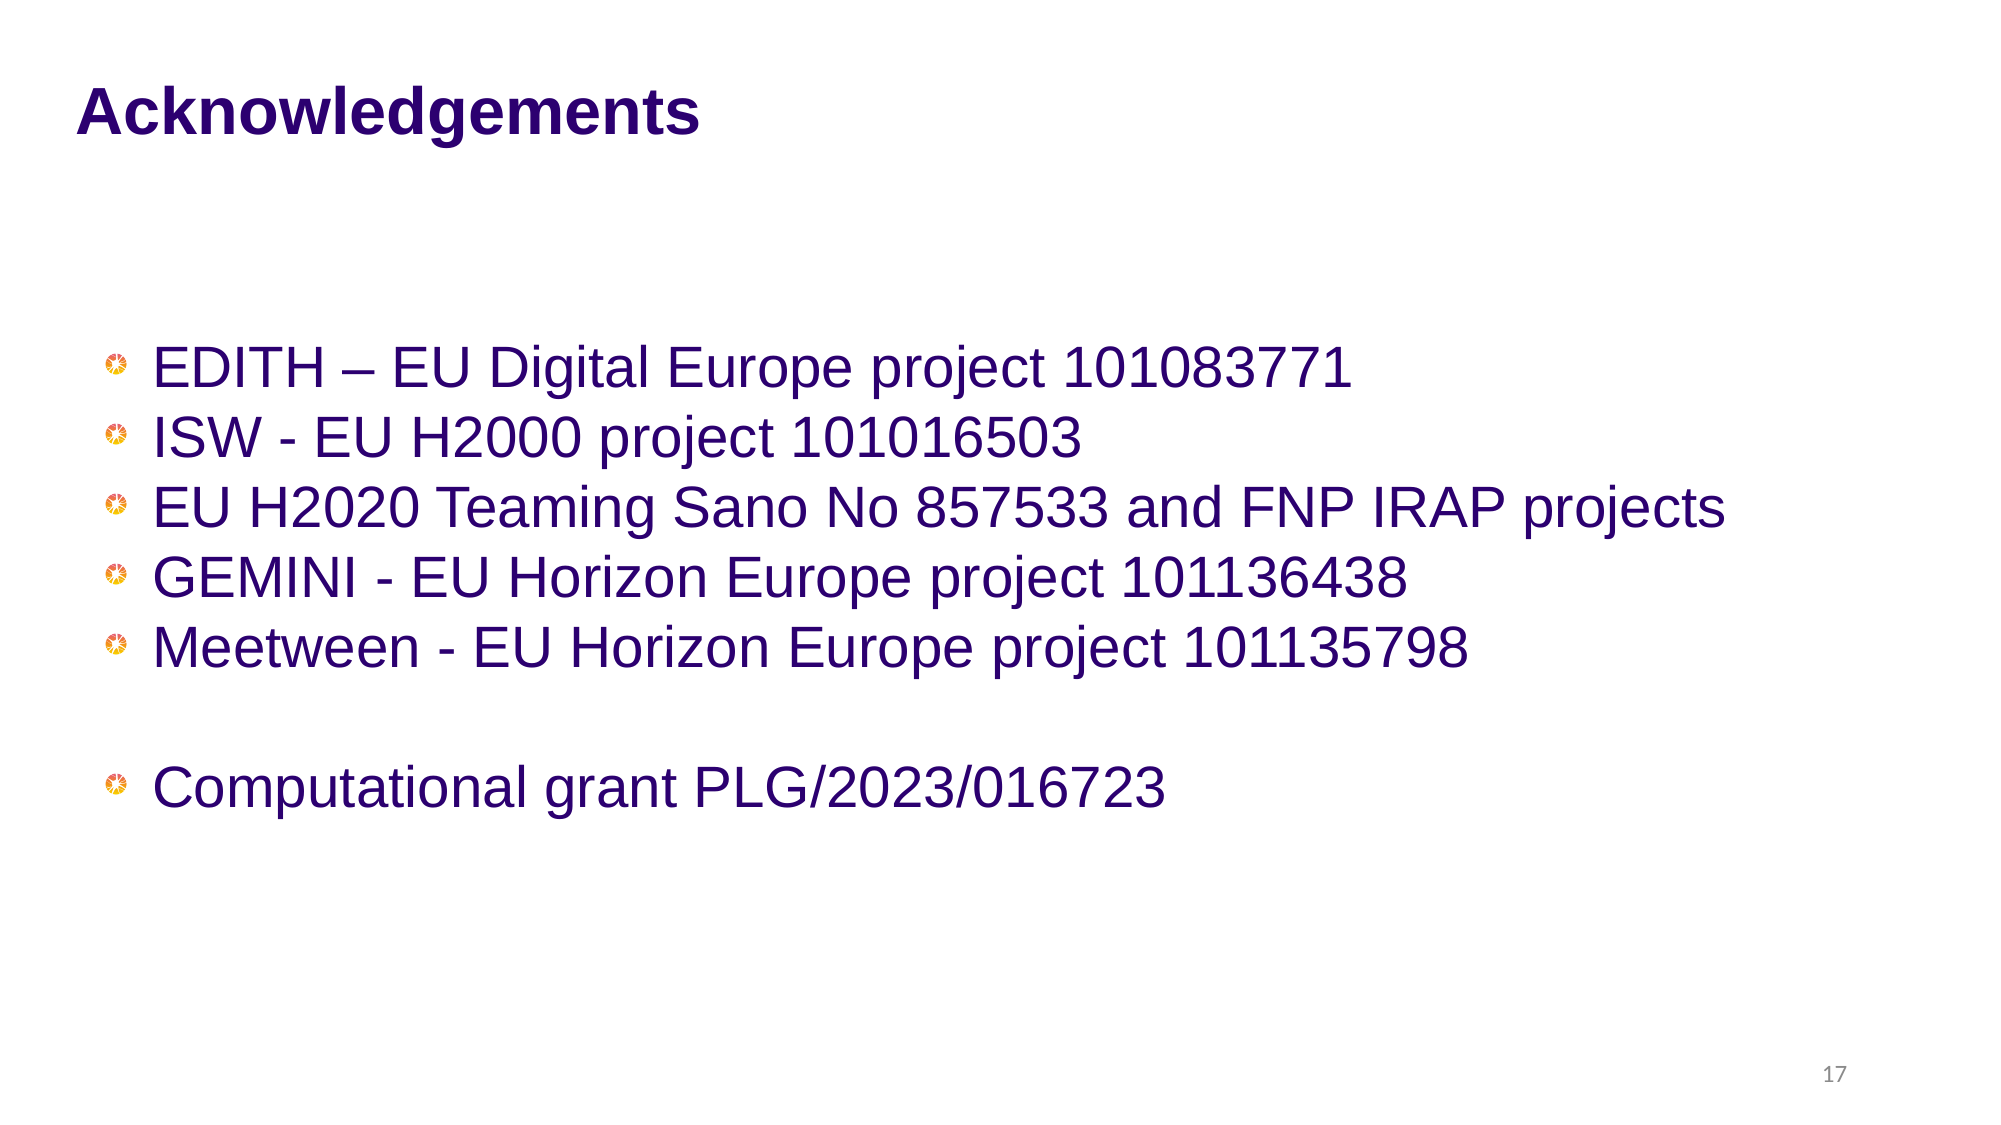

Acknowledgements

EDITH – EU Digital Europe project 101083771
ISW - EU H2000 project 101016503
EU H2020 Teaming Sano No 857533 and FNP IRAP projects
GEMINI - EU Horizon Europe project 101136438
Meetween - EU Horizon Europe project 101135798

Computational grant PLG/2023/016723
17